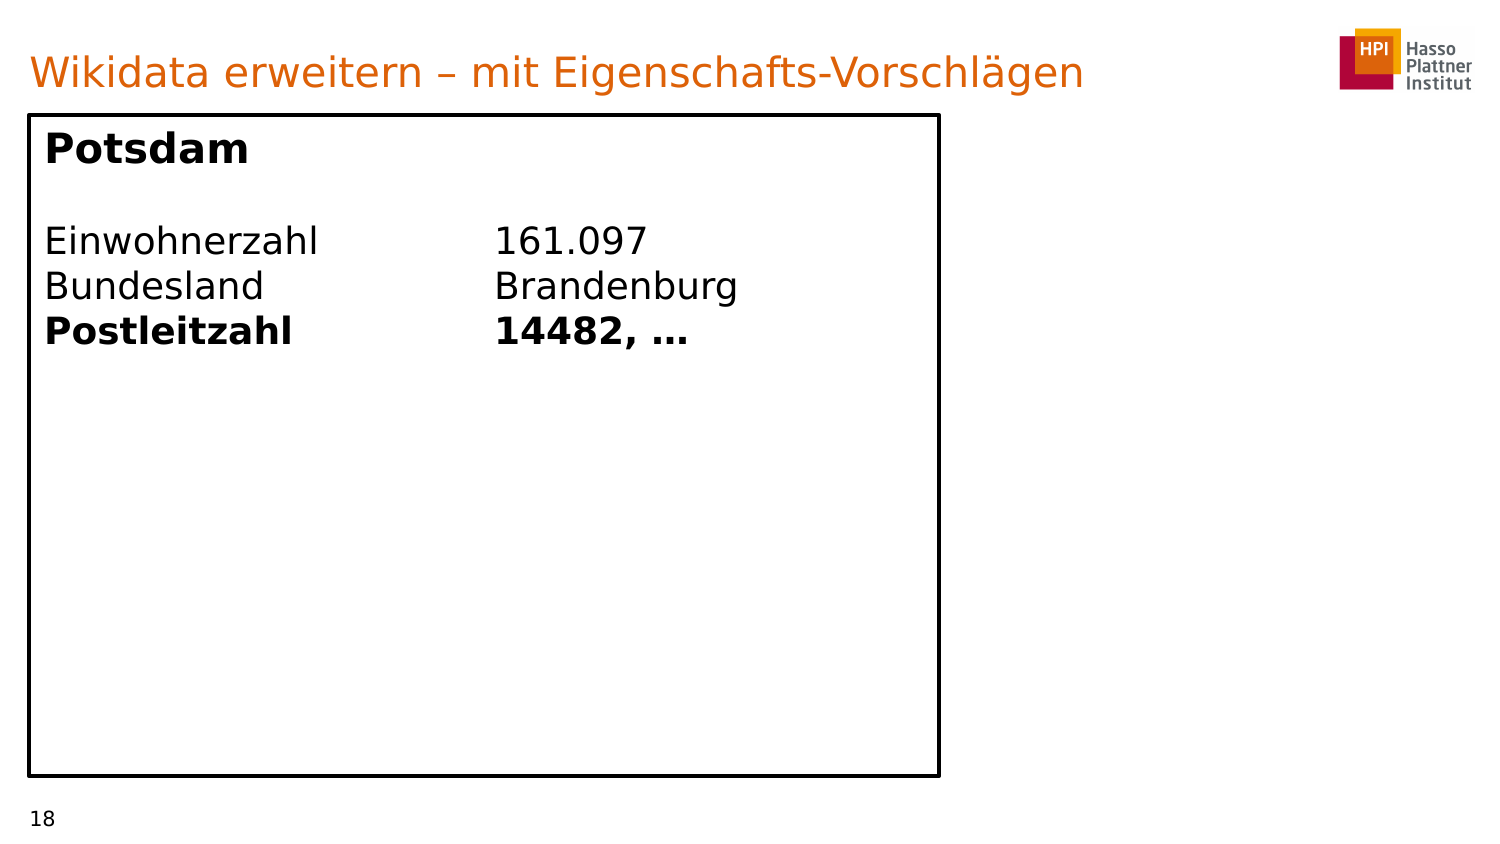

# Wikidata erweitern – mit Eigenschafts-Vorschlägen
Potsdam

Einwohnerzahl		161.097
Bundesland		Brandenburg
Postleitzahl		14482, …

18